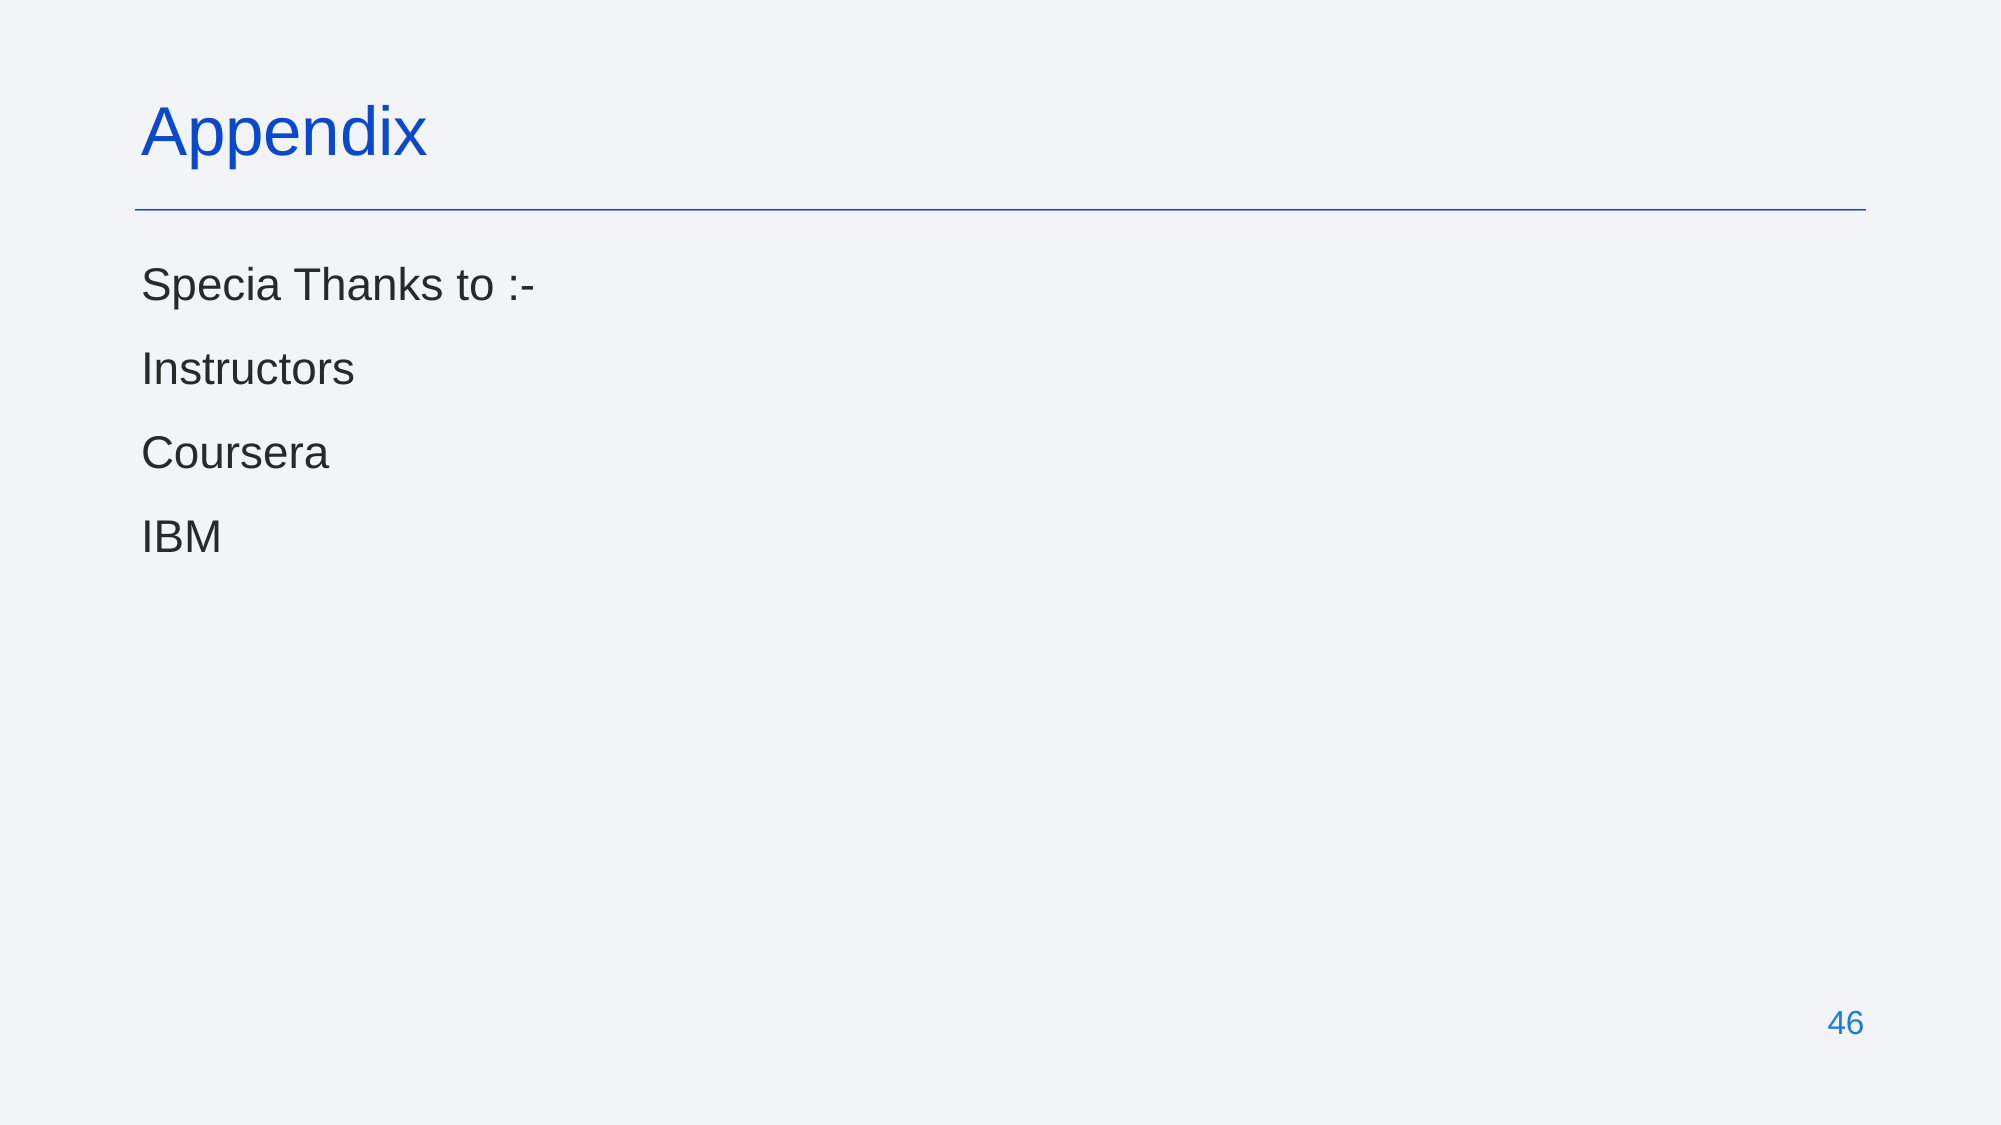

Appendix
Specia Thanks to :-
Instructors
Coursera
IBM

46